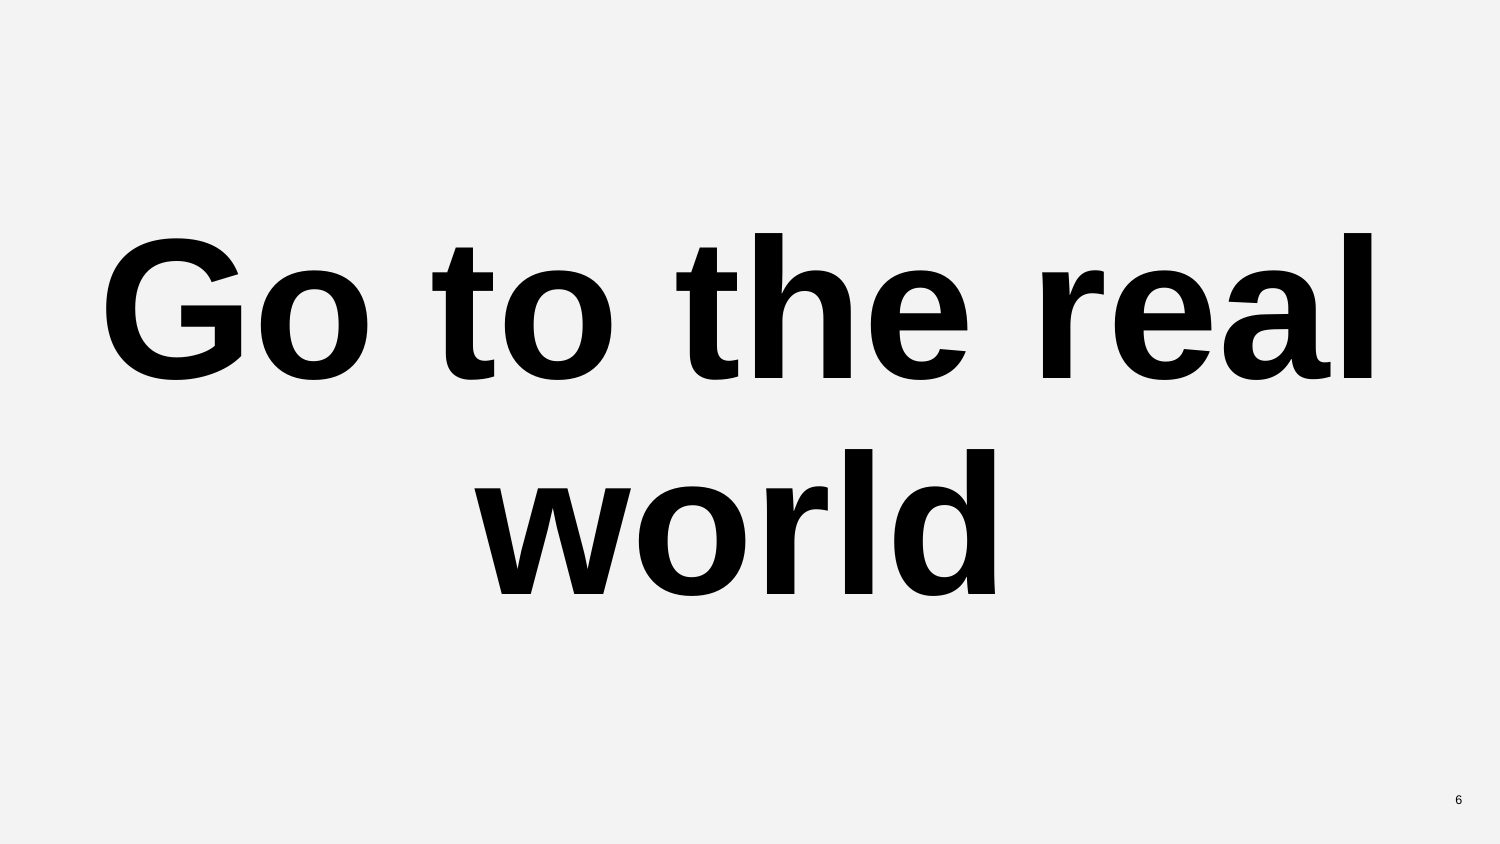

# Go to the real world
6